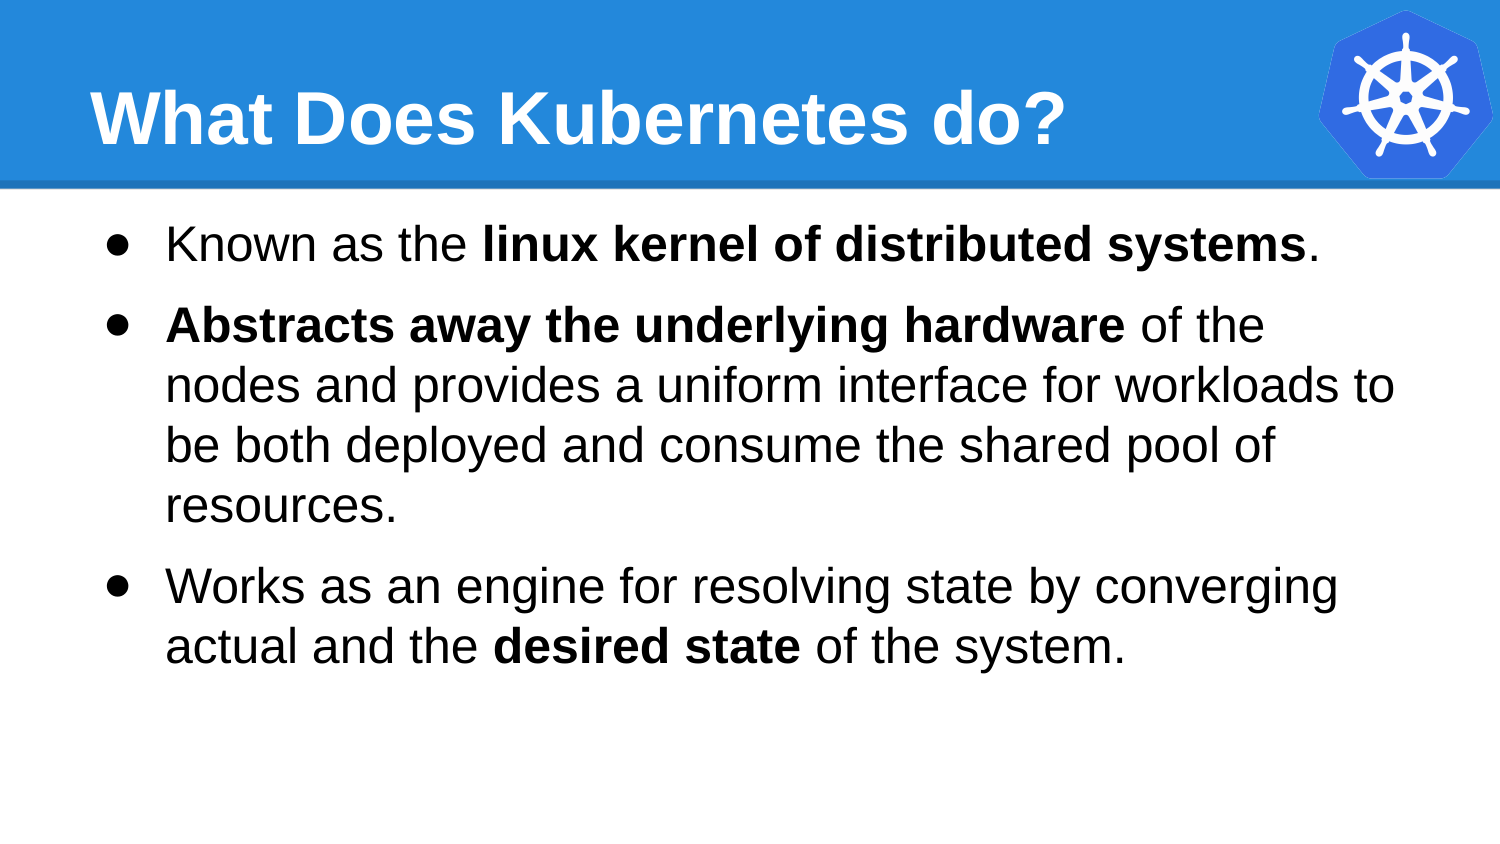

# What Does Kubernetes do?
Known as the linux kernel of distributed systems.
Abstracts away the underlying hardware of the nodes and provides a uniform interface for workloads to be both deployed and consume the shared pool of resources.
Works as an engine for resolving state by converging actual and the desired state of the system.